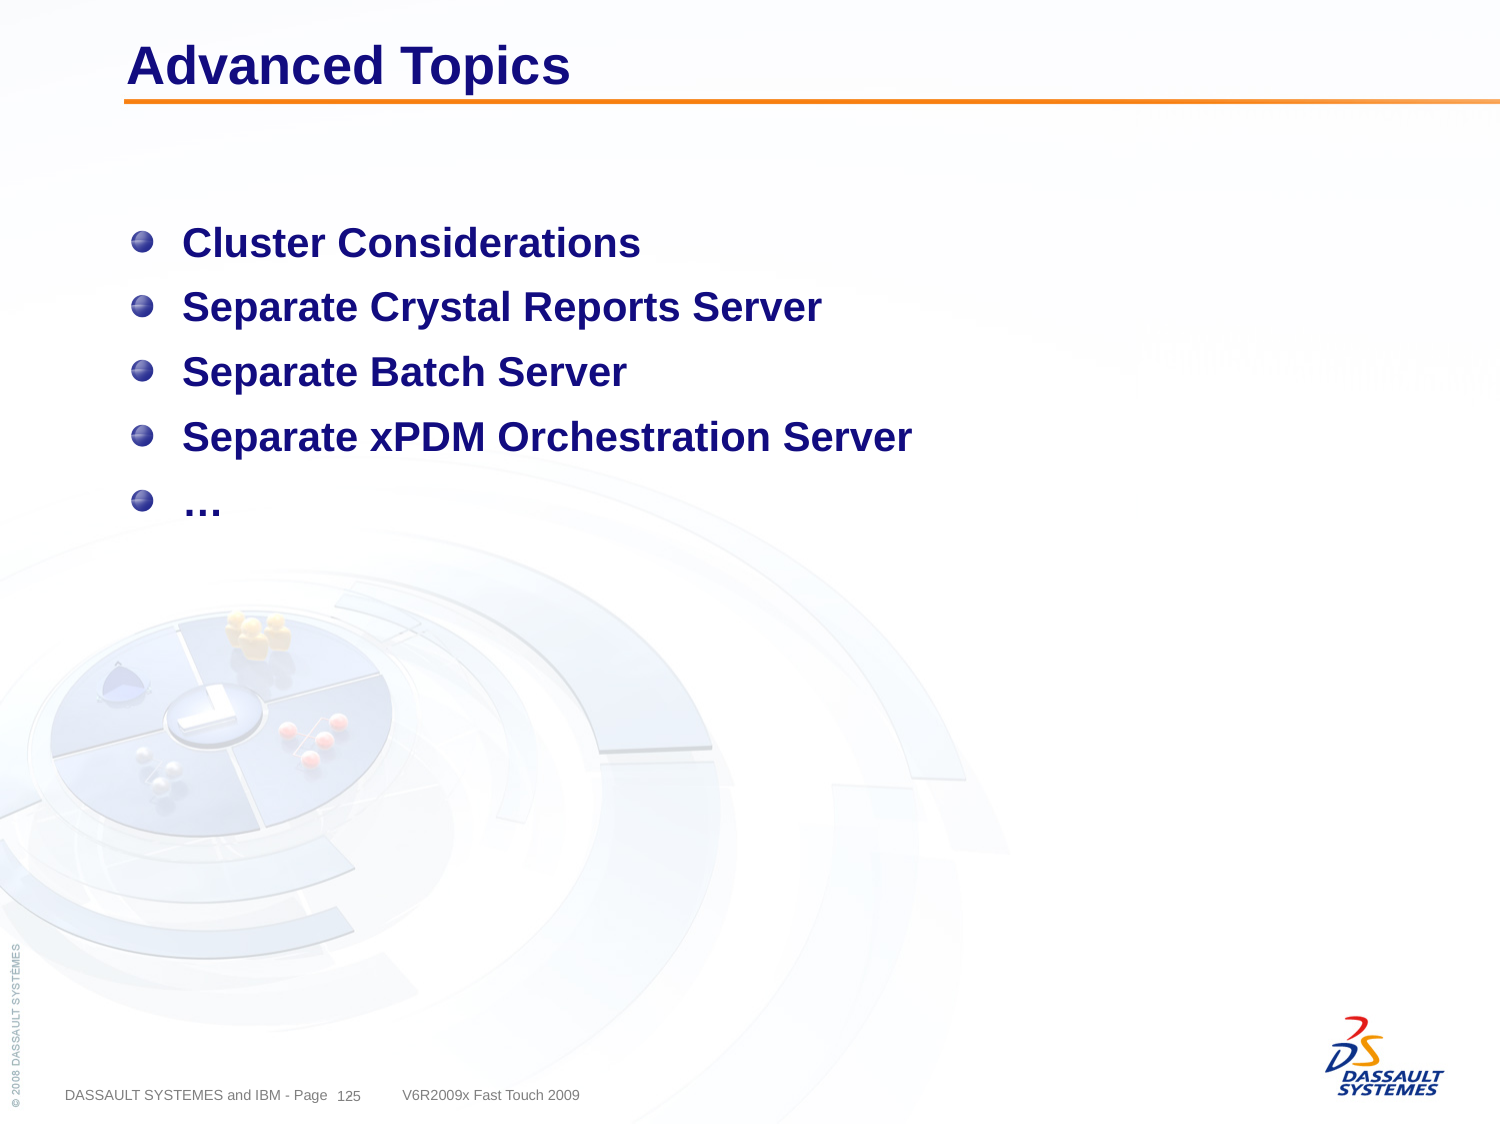

# Advanced Topics
Cluster Considerations
Separate Crystal Reports Server
Separate Batch Server
Separate xPDM Orchestration Server
…